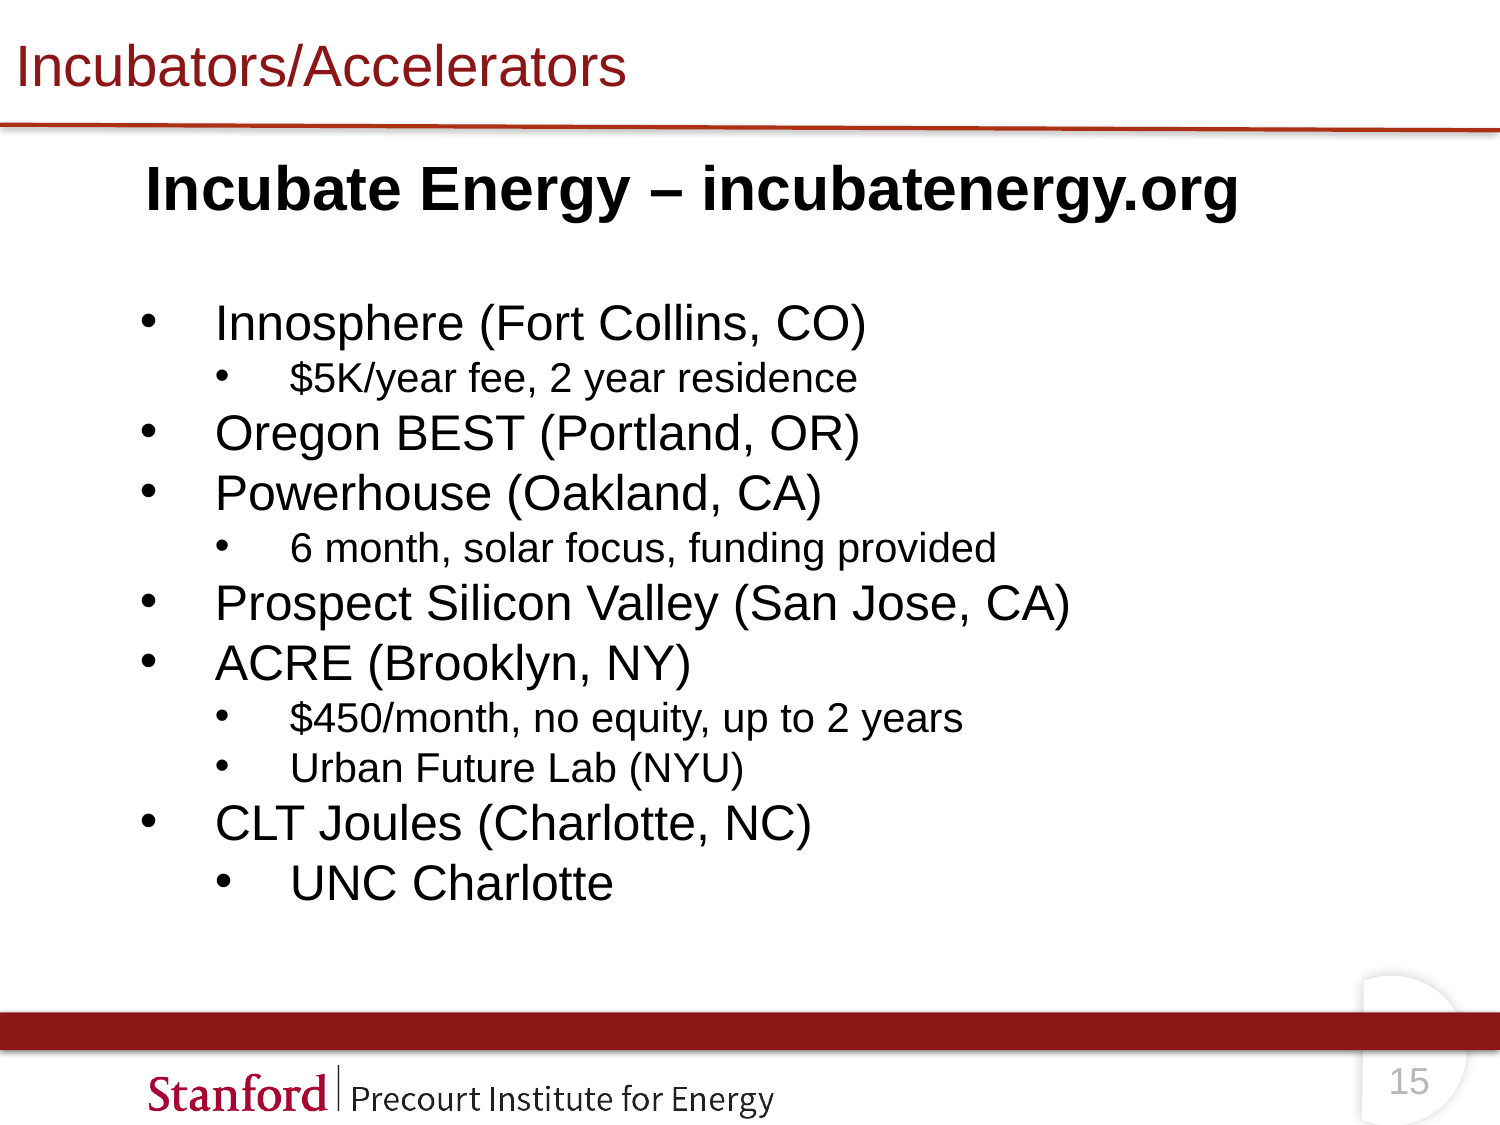

# Incubators/Accelerators
Incubate Energy – incubatenergy.org
Innosphere (Fort Collins, CO)
$5K/year fee, 2 year residence
Oregon BEST (Portland, OR)
Powerhouse (Oakland, CA)
6 month, solar focus, funding provided
Prospect Silicon Valley (San Jose, CA)
ACRE (Brooklyn, NY)
$450/month, no equity, up to 2 years
Urban Future Lab (NYU)
CLT Joules (Charlotte, NC)
UNC Charlotte

15